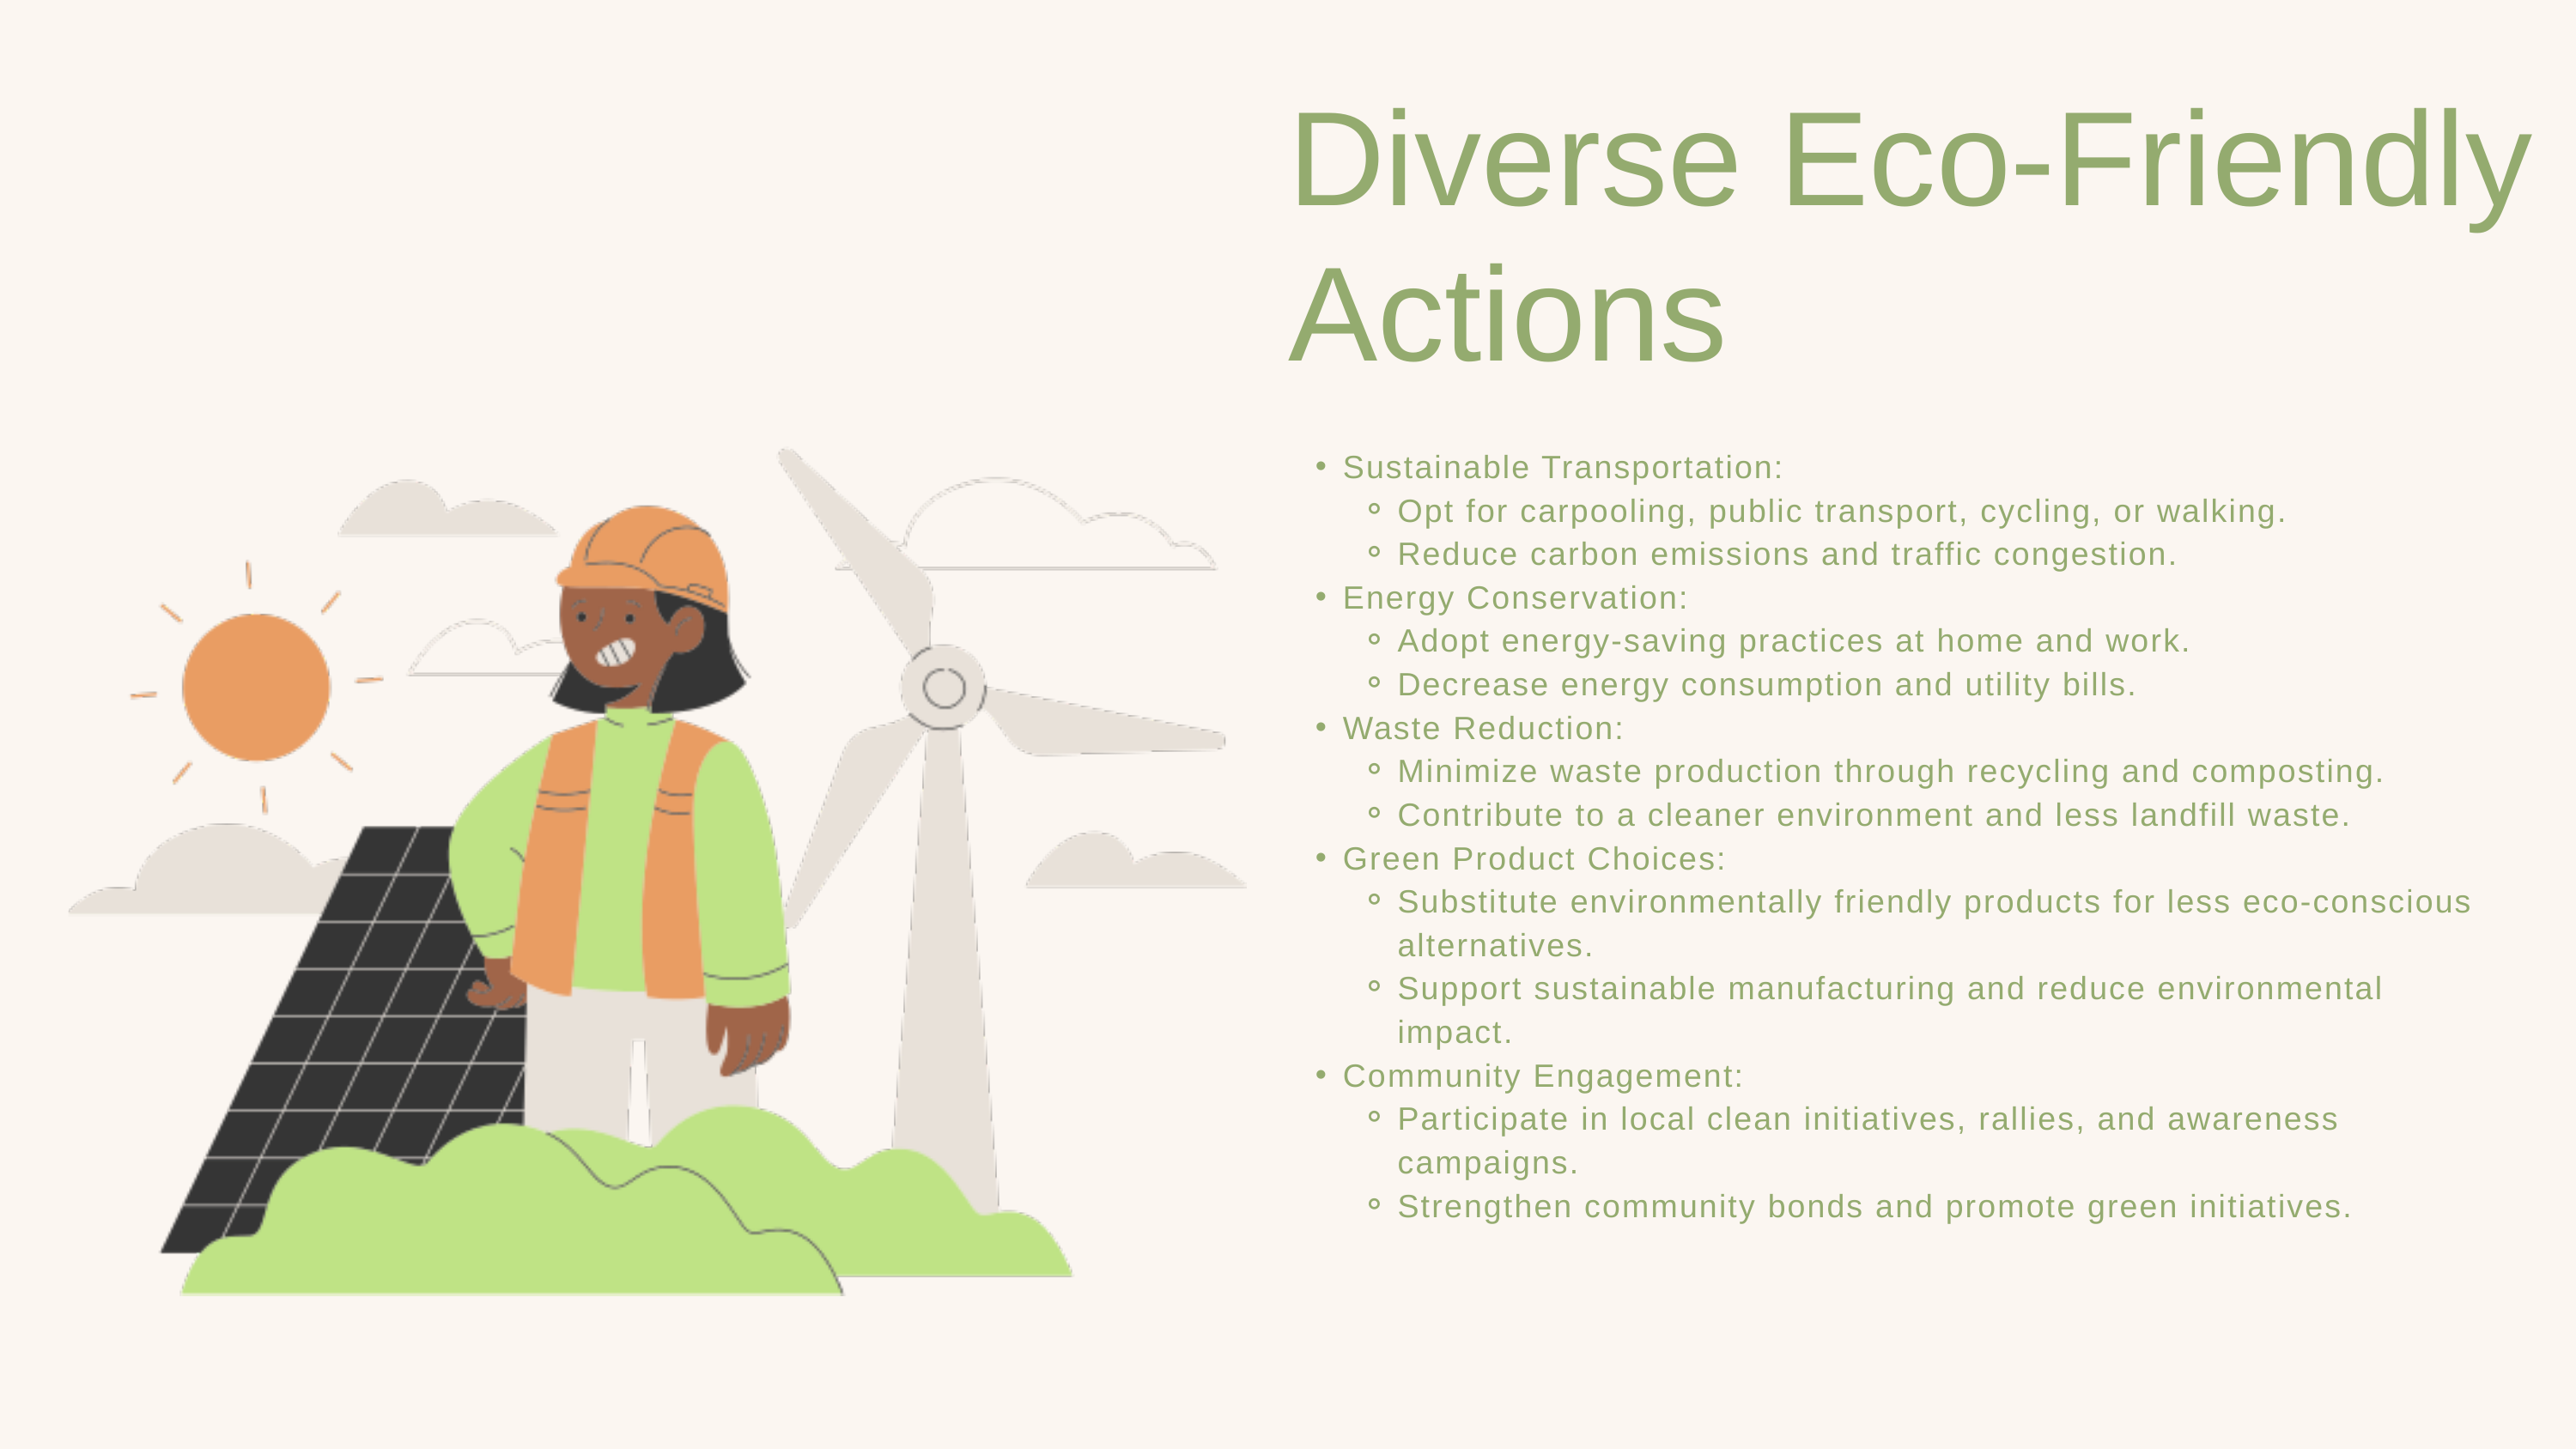

Diverse Eco-Friendly Actions
Sustainable Transportation:
Opt for carpooling, public transport, cycling, or walking.
Reduce carbon emissions and traffic congestion.
Energy Conservation:
Adopt energy-saving practices at home and work.
Decrease energy consumption and utility bills.
Waste Reduction:
Minimize waste production through recycling and composting.
Contribute to a cleaner environment and less landfill waste.
Green Product Choices:
Substitute environmentally friendly products for less eco-conscious alternatives.
Support sustainable manufacturing and reduce environmental impact.
Community Engagement:
Participate in local clean initiatives, rallies, and awareness campaigns.
Strengthen community bonds and promote green initiatives.